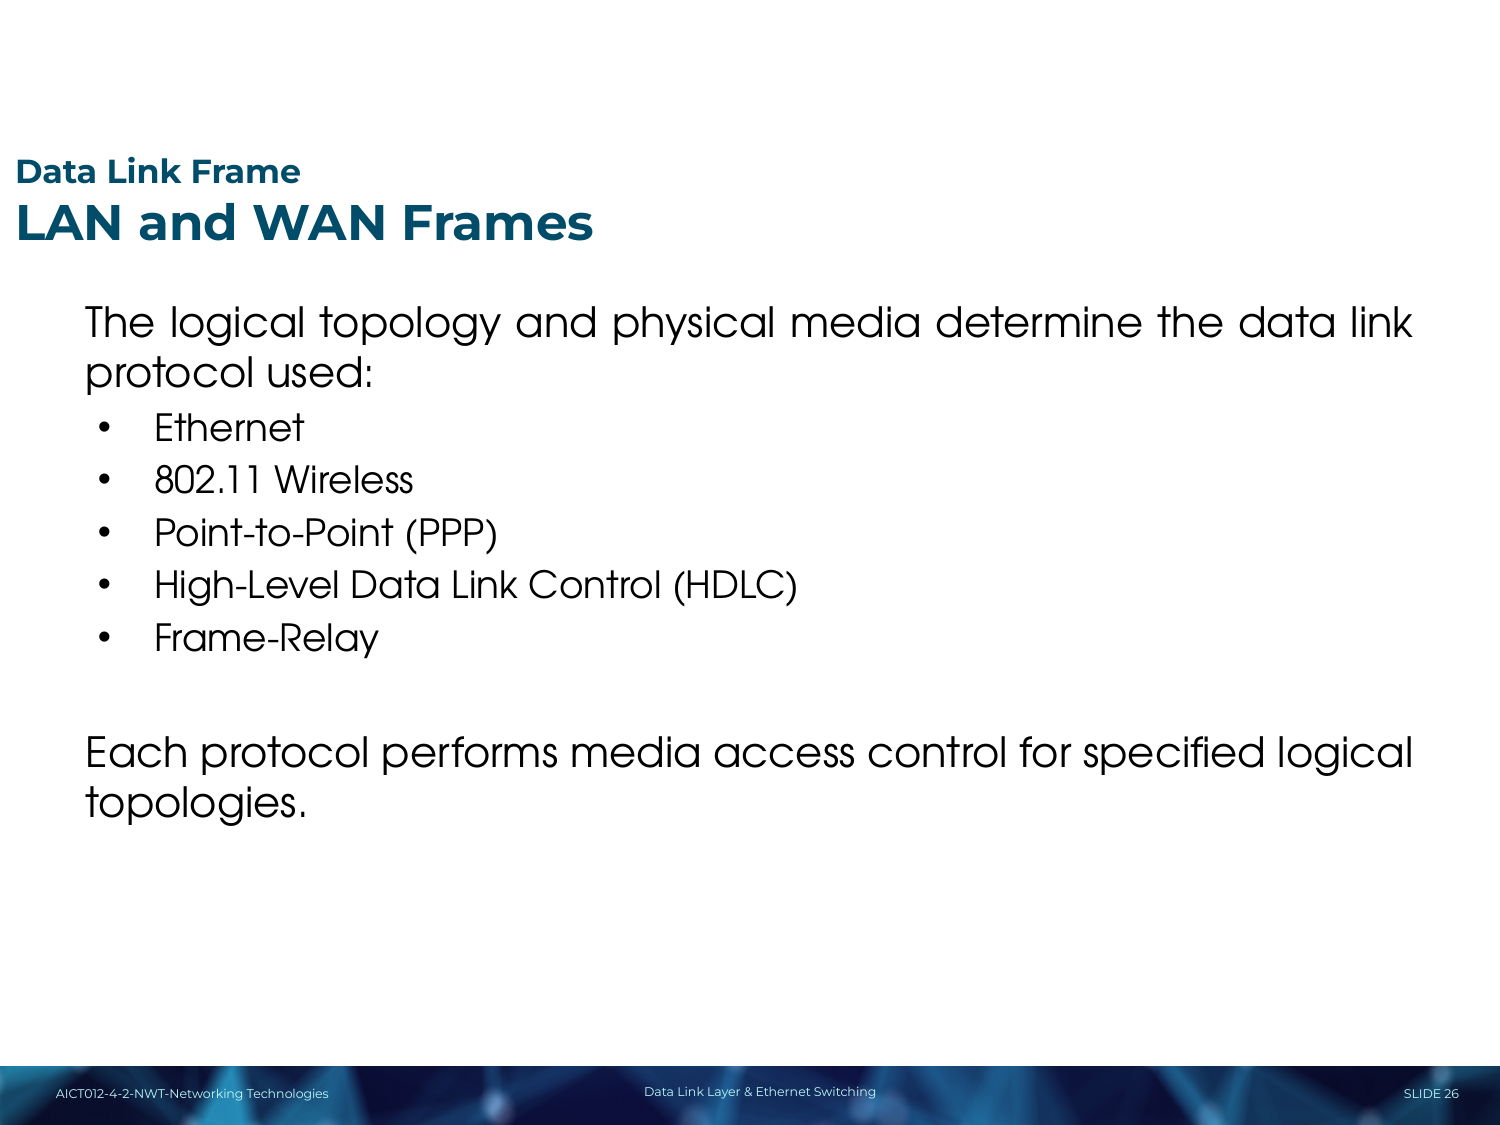

# Data Link Frame LAN and WAN Frames
The logical topology and physical media determine the data link protocol used:
Ethernet
802.11 Wireless
Point-to-Point (PPP)
High-Level Data Link Control (HDLC)
Frame-Relay

Each protocol performs media access control for specified logical topologies.